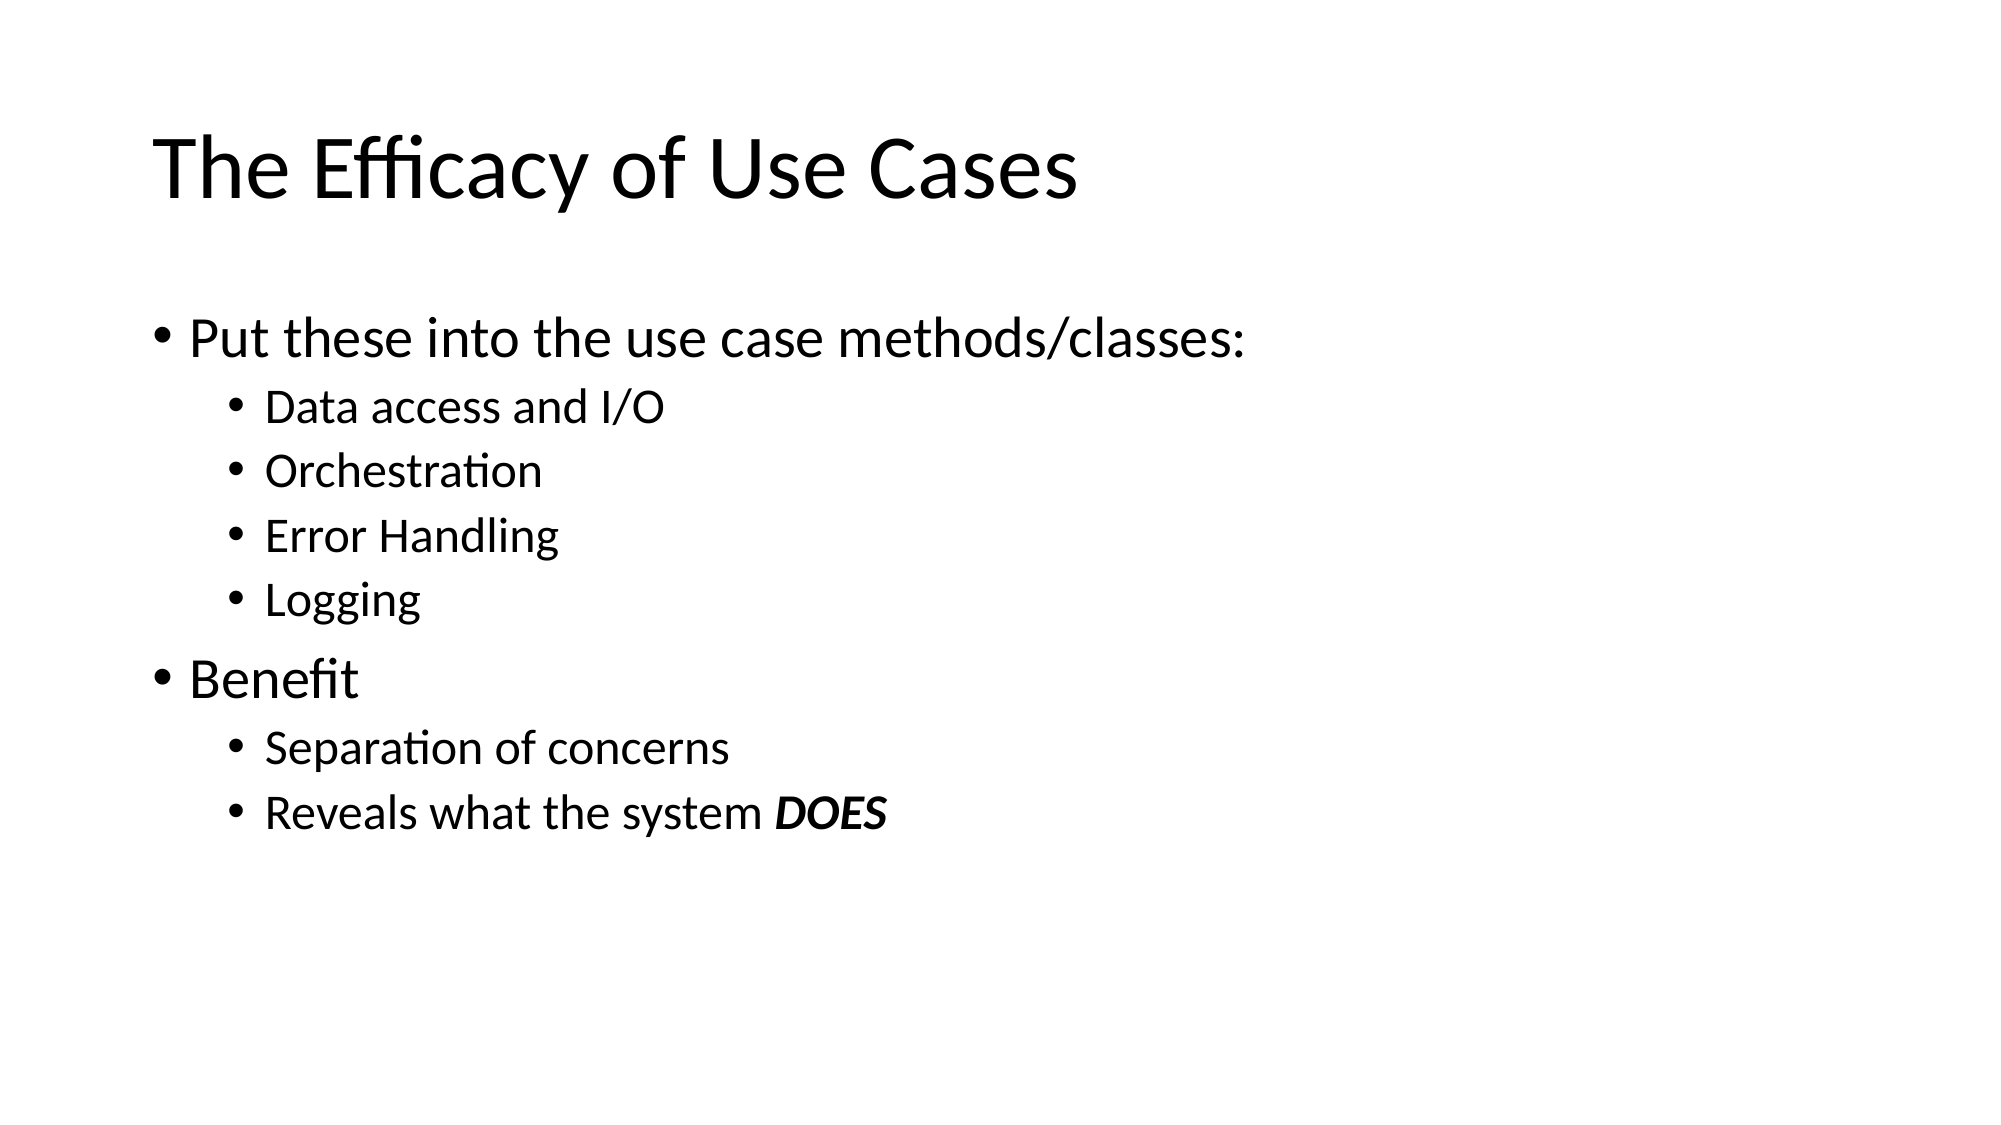

# The Efficacy of Use Cases
Put these into the use case methods/classes:
Data access and I/O
Orchestration
Error Handling
Logging
Benefit
Separation of concerns
Reveals what the system DOES